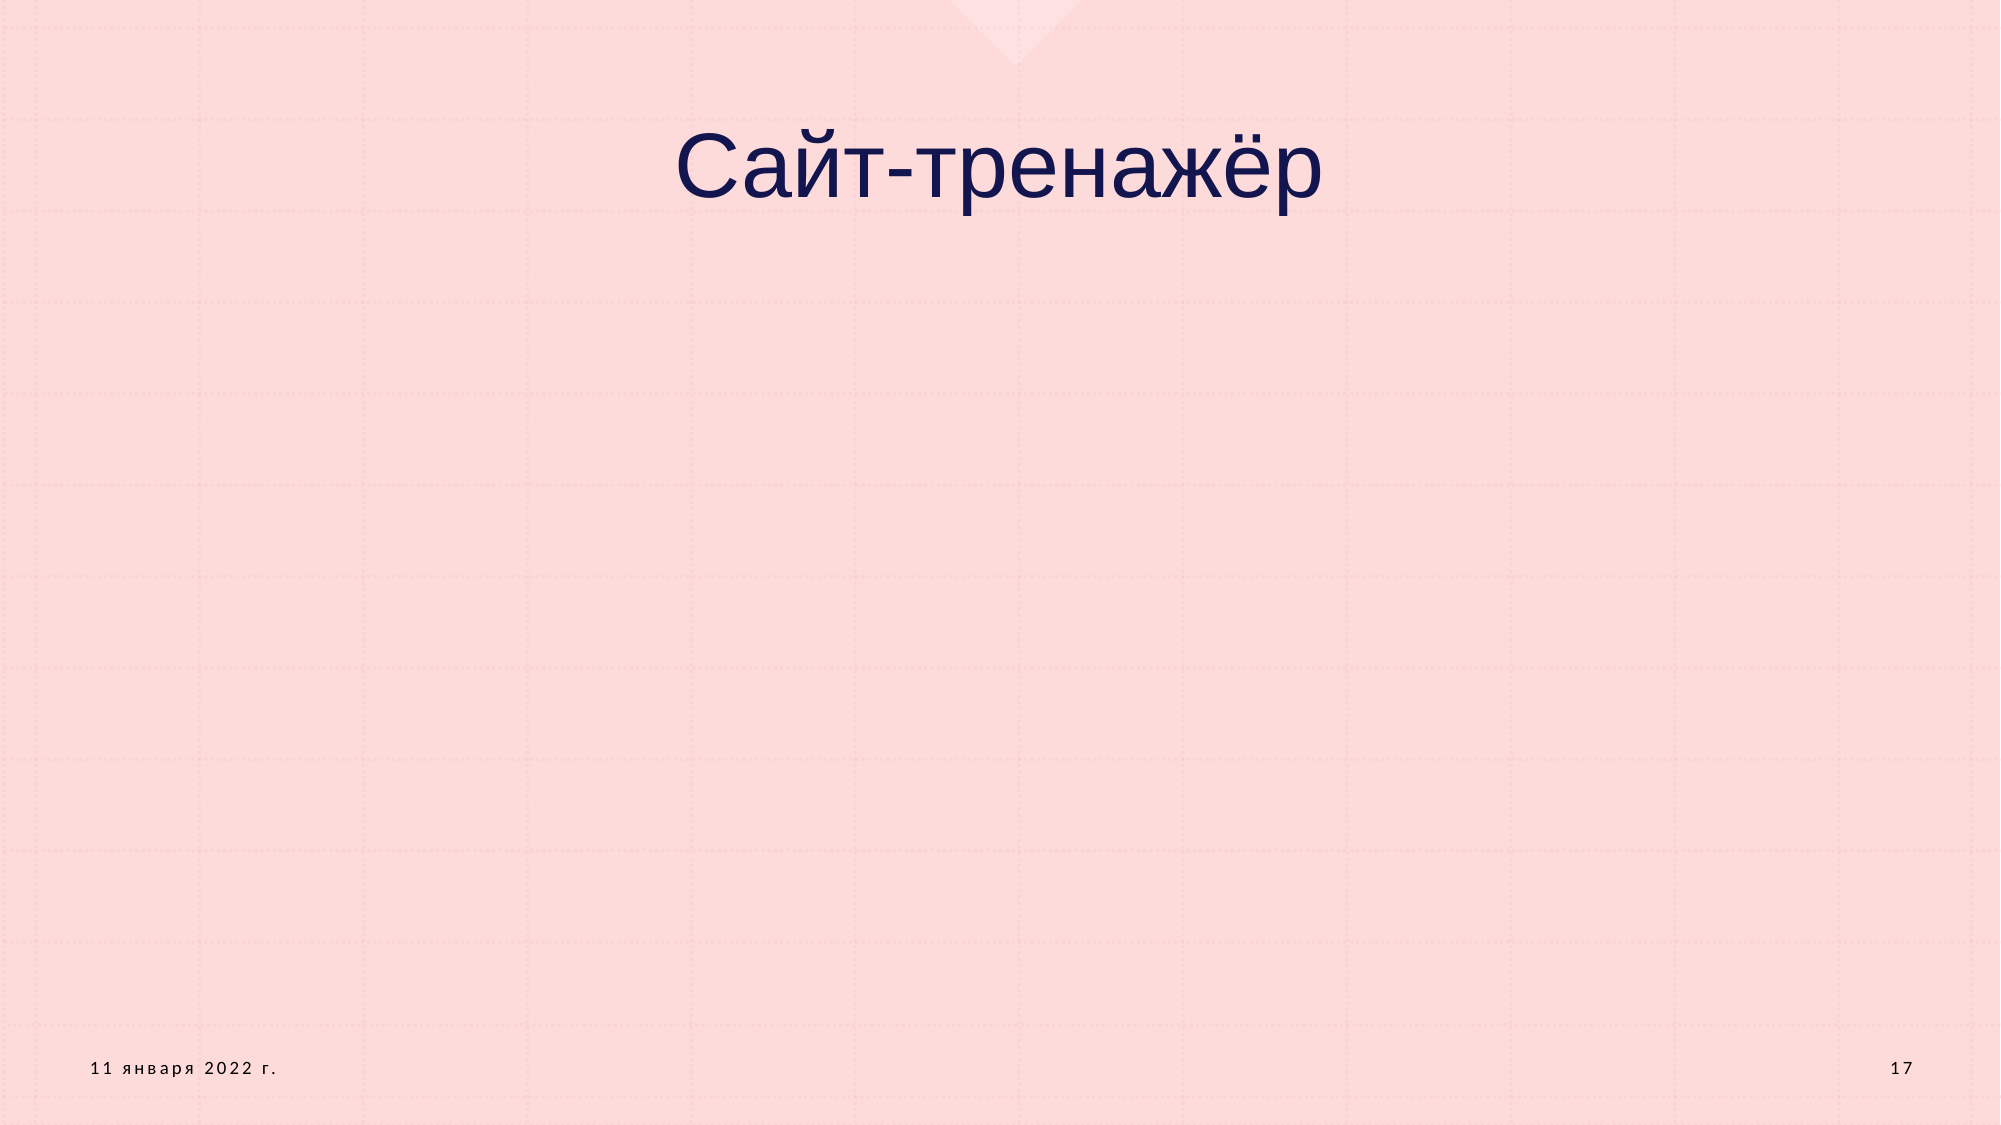

# Сайт-тренажёр

11 января 2022 г.
17